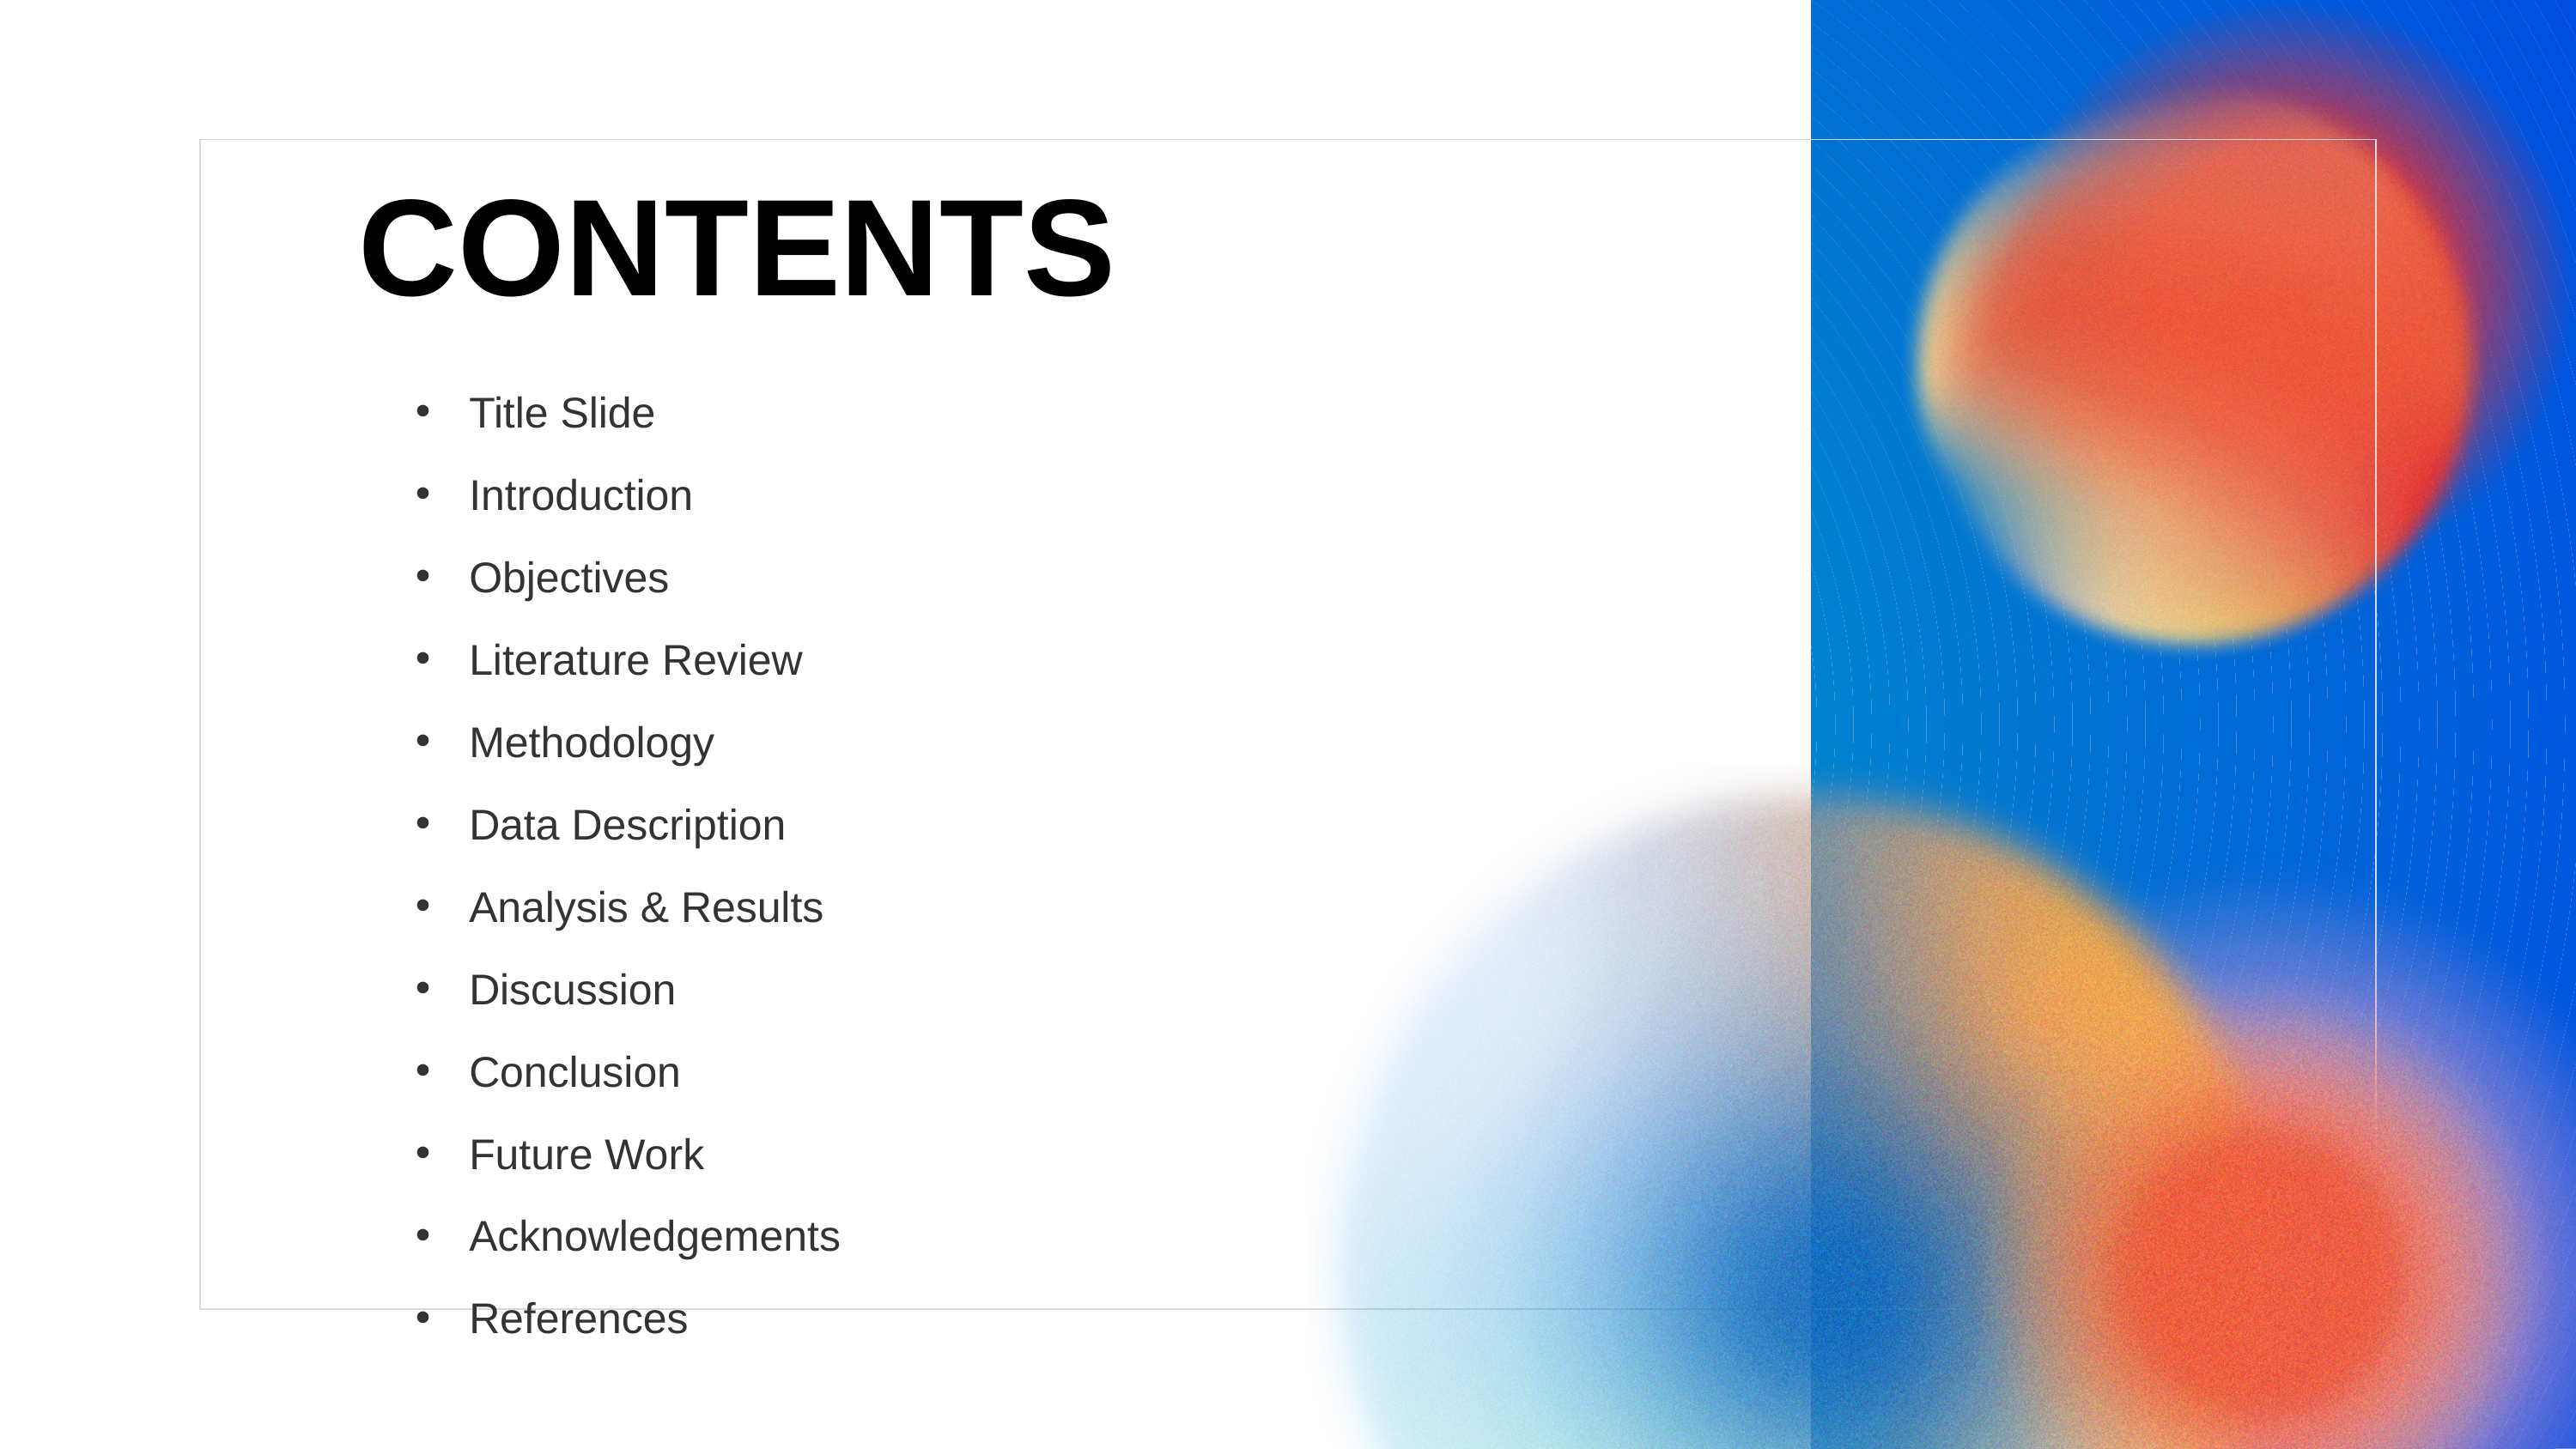

CONTENTS
Title Slide
Introduction
Objectives
Literature Review
Methodology
Data Description
Analysis & Results
Discussion
Conclusion
Future Work
Acknowledgements
References